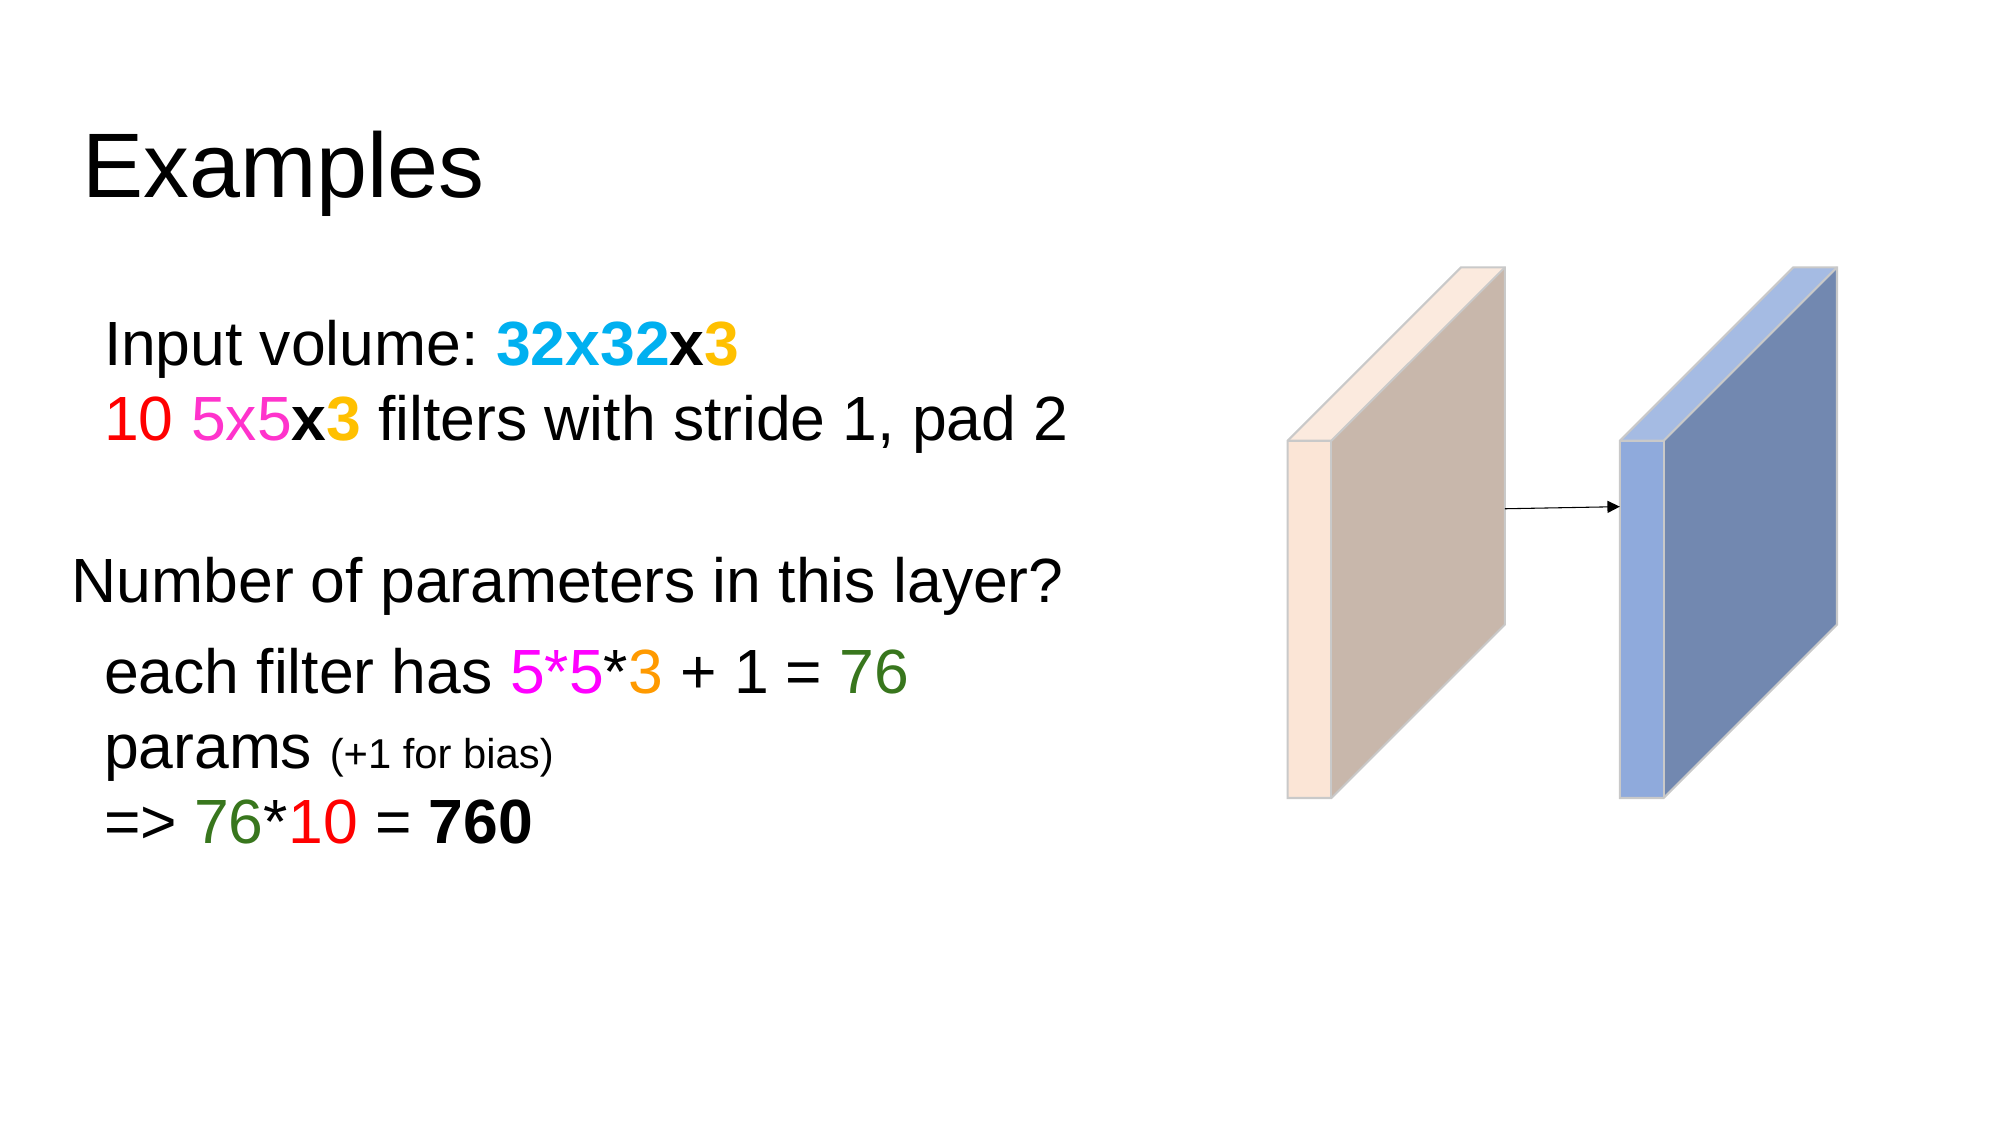

Examples

Input volume: 32x32x3
10 5x5x3 filters with stride 1, pad 2
Number of parameters in this layer?
each filter has 5*5*3 + 1 = 76 params (+1 for bias)
=> 76*10 = 760